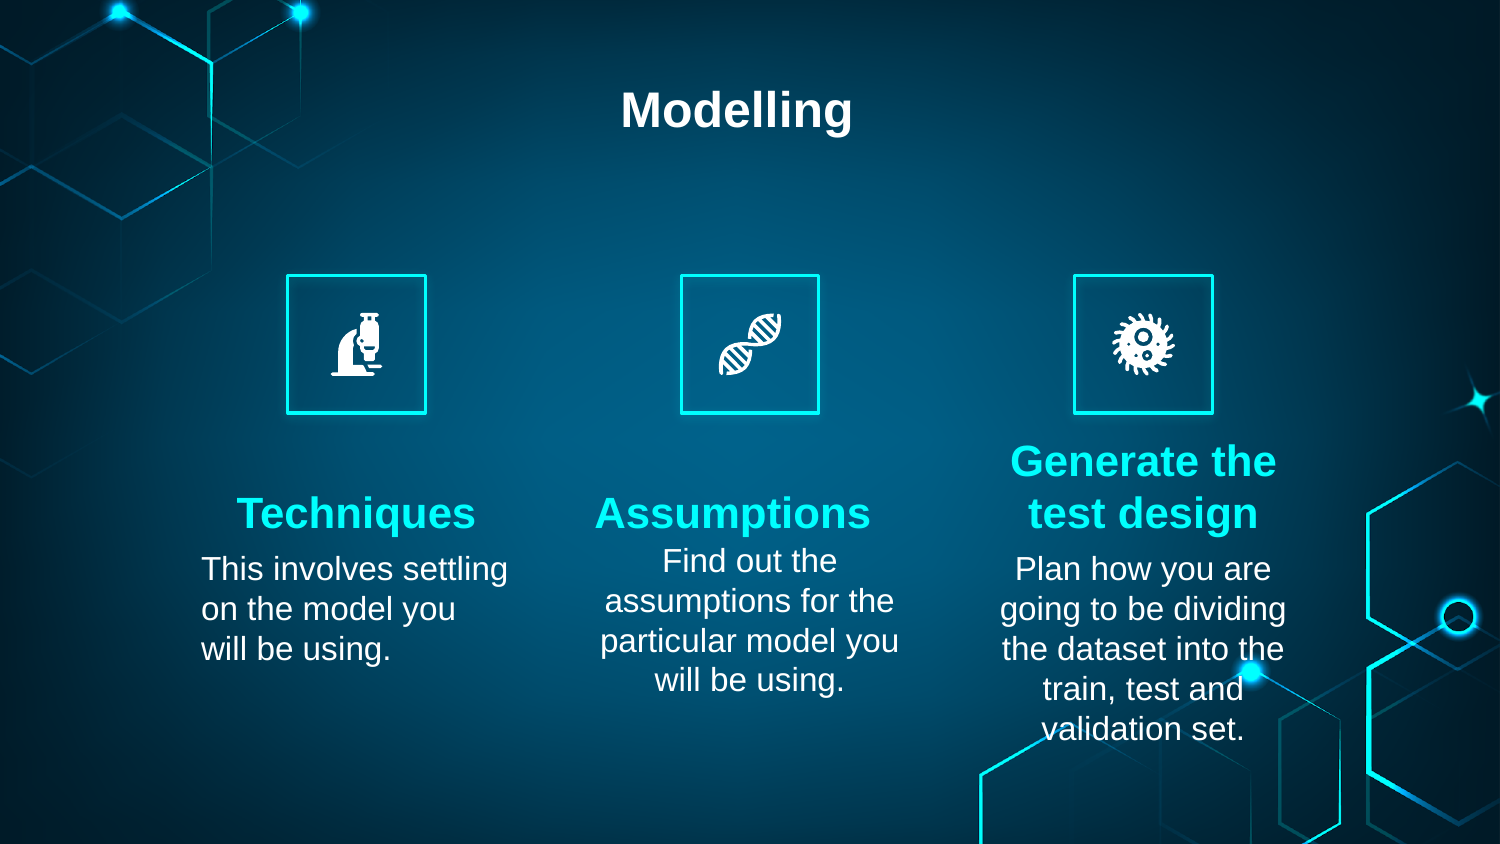

Modelling

# Techniques
Assumptions
Generate the test design
Find out the assumptions for the particular model you will be using.
This involves settling on the model you will be using.
Plan how you are going to be dividing the dataset into the train, test and validation set.